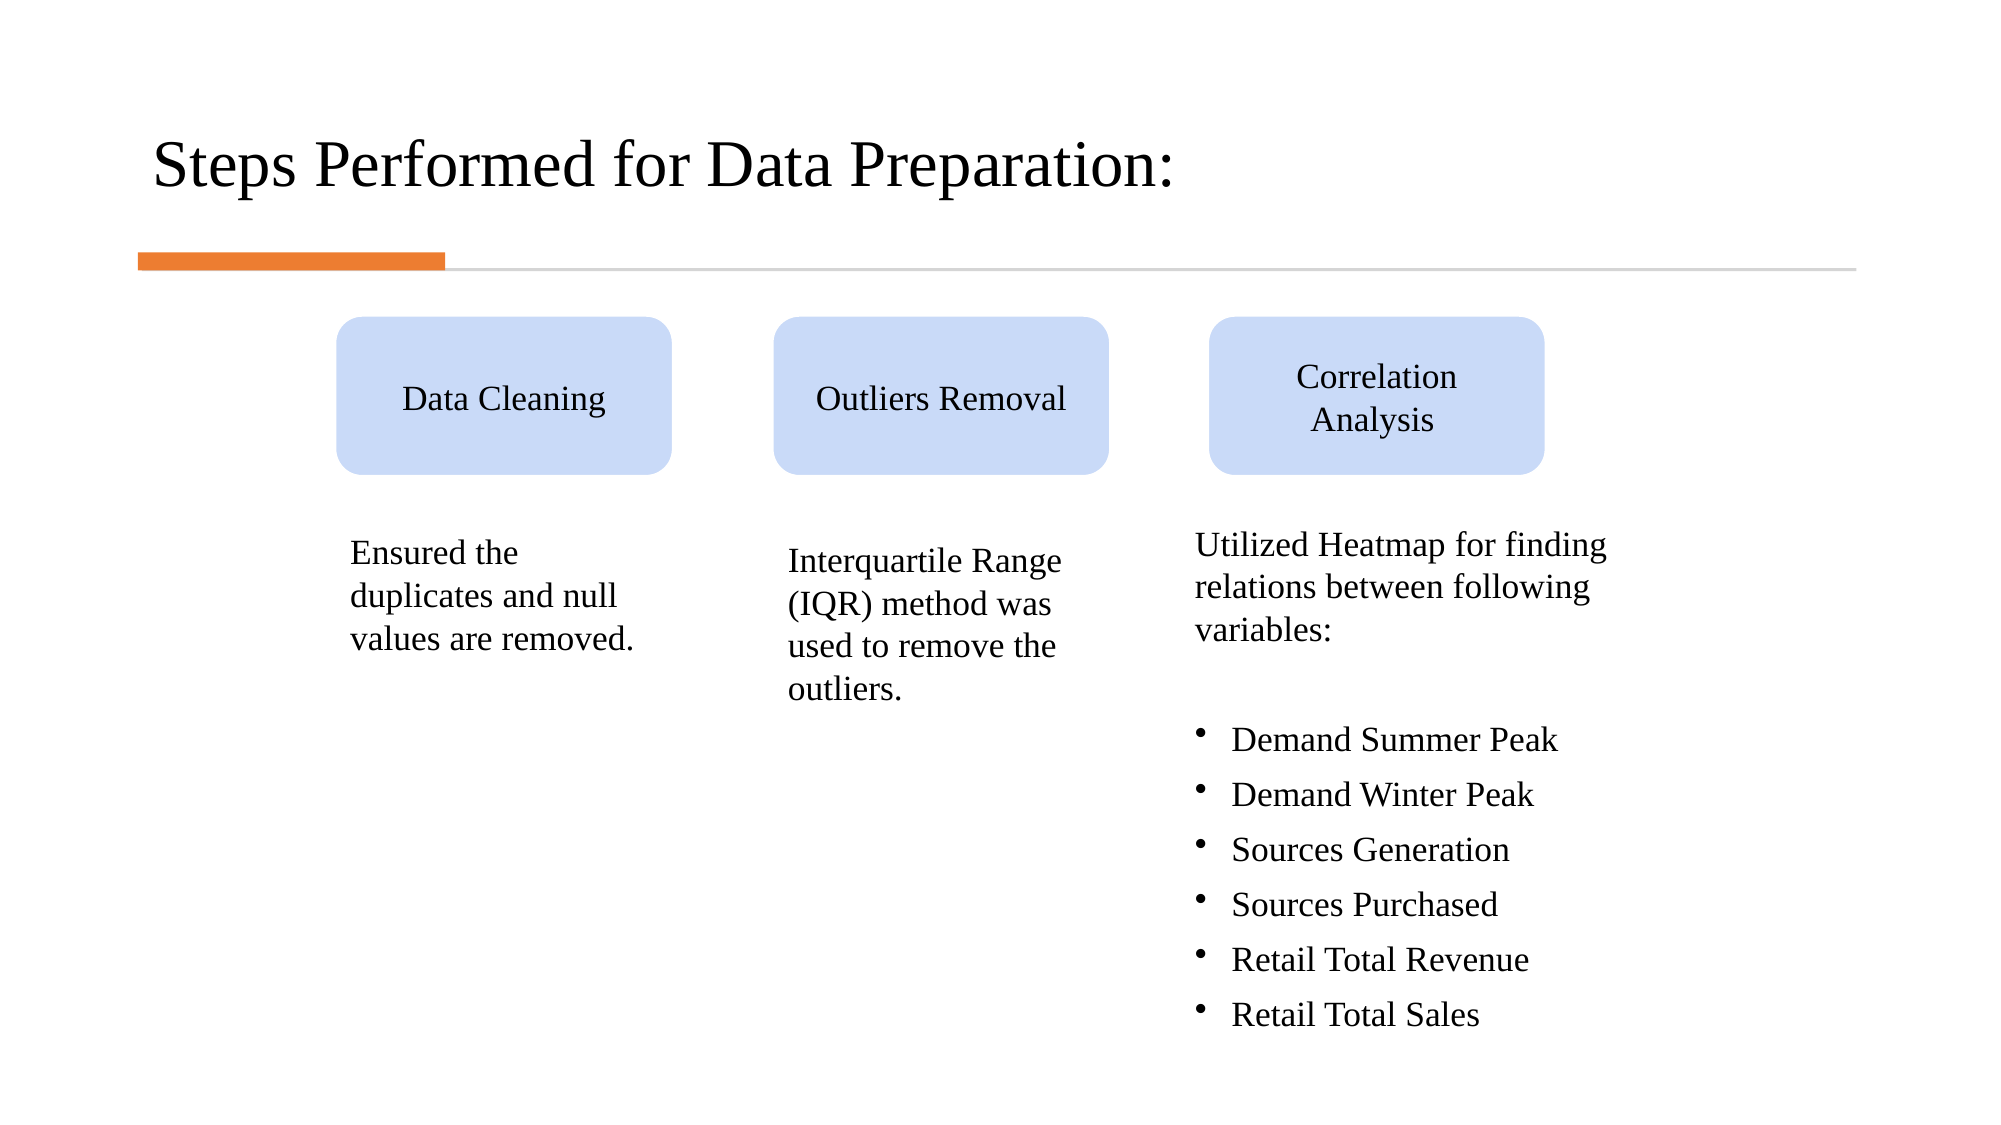

Steps Performed for Data Preparation:

Data Cleaning
Outliers Removal
Correlation Analysis
Utilized Heatmap for finding relations between following variables:

Demand Summer Peak
Demand Winter Peak
Sources Generation
Sources Purchased
Retail Total Revenue
Retail Total Sales

Ensured the duplicates and null values are removed.
Interquartile Range (IQR) method was used to remove the outliers.